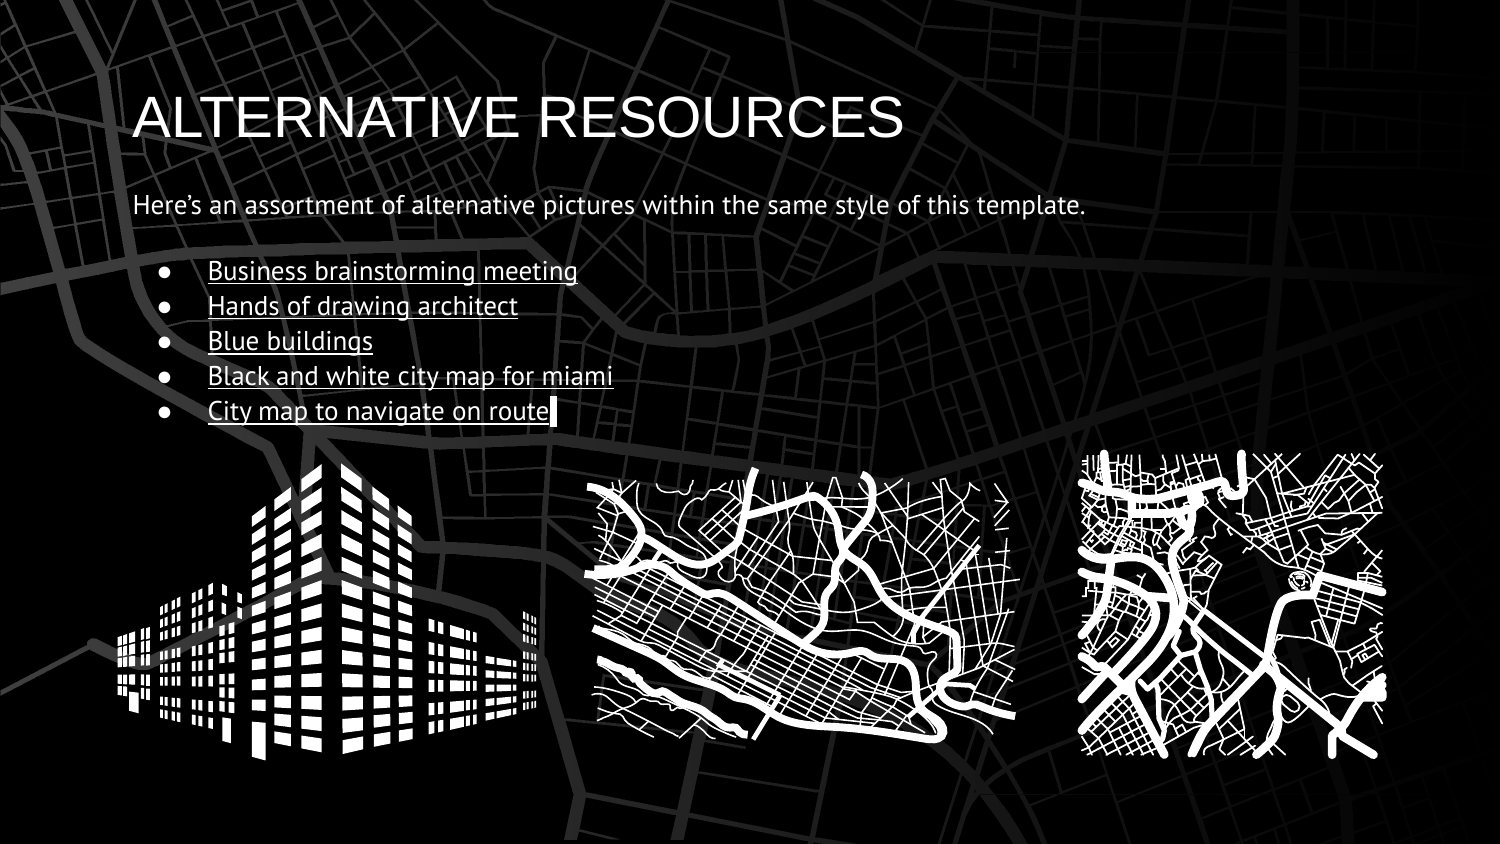

# ALTERNATIVE RESOURCES
Here’s an assortment of alternative pictures within the same style of this template.
Business brainstorming meeting
Hands of drawing architect
Blue buildings
Black and white city map for miami
City map to navigate on route